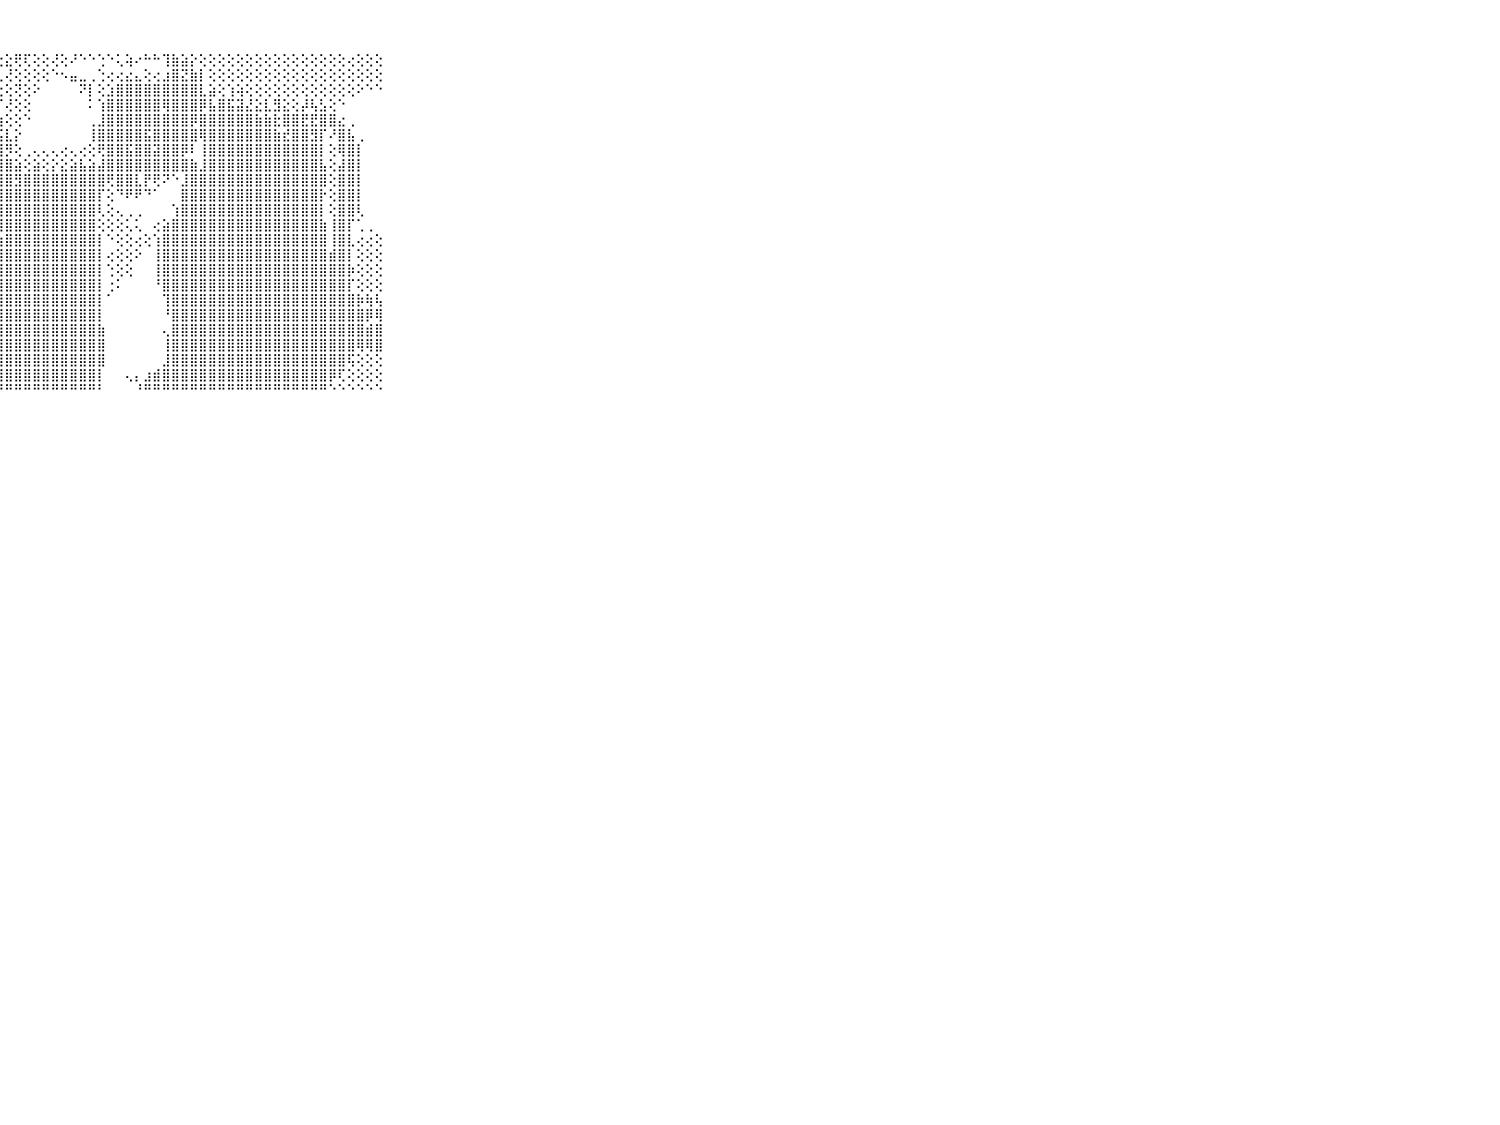

⠀⠀⠀⠀⠀⠀⠀⠀⠀⠀⠀⢱⢗⢕⢜⣕⣕⣱⡕⢕⡜⣏⢵⢼⡕⢕⢕⣕⣕⢟⢏⢕⢕⢜⢕⠜⠑⠑⢑⠑⢅⢵⠔⠓⠓⢹⣷⣵⡕⢕⢕⢕⢕⢕⢕⢕⢕⢕⢕⢕⢕⢕⢕⢕⢕⢔⢕⢕⢕⠀⠀⠀⠀⠀⠀⠀⠀⠀⠀⠀⠀
⠀⠀⠀⠀⠀⠀⠀⠀⠀⠀⠀⢕⡕⢜⣳⢝⢏⢏⢇⢱⣵⣕⣵⢕⡕⢜⢝⢇⢜⢕⢕⢕⢕⠑⠢⣤⣀⢀⢑⢔⢔⣔⣄⢕⢔⣰⣿⣝⣷⡇⢕⢕⢕⢕⢕⢕⢕⢕⢕⢕⢕⢕⢕⢕⢕⢕⢕⢕⢕⠀⠀⠀⠀⠀⠀⠀⠀⠀⠀⠀⠀
⠀⠀⠀⠀⠀⠀⠀⠀⠀⠀⠀⣱⢽⣇⡗⡜⡧⢵⢕⡕⣽⣕⢝⢕⢕⢕⢽⣕⢕⢝⢕⠕⠀⠀⠀⠀⠝⡇⢕⣱⣿⣿⣿⣿⣿⣿⣿⣿⣿⣇⣵⢕⢱⢵⢕⢕⢕⢕⢕⢕⢕⢕⢕⢕⢕⢕⠕⠑⠑⠀⠀⠀⠀⠀⠀⠀⠀⠀⠀⠀⠀
⠀⠀⠀⠀⠀⠀⠀⠀⠀⠀⠀⢸⣏⣝⣕⣕⡗⡷⢱⣷⢗⢵⣕⣷⣿⣿⢹⡏⢜⢕⢕⠀⠀⠀⠀⠀⠀⠅⢱⣿⣿⣿⣿⣿⣿⢿⣿⣿⣿⡿⣧⣿⣯⣽⣜⣕⣇⣻⣕⢕⡼⢧⣣⢕⠑⠀⠀⠀⠀⠀⠀⠀⠀⠀⠀⠀⠀⠀⠀⠀⠀
⠀⠀⠀⠀⠀⠀⠀⠀⠀⠀⠀⢼⣿⢷⣿⣿⣿⡿⣿⣻⣟⣷⢳⢵⣻⣻⢵⢱⢕⢕⠑⠀⠀⠀⠀⠀⠀⢀⣸⣿⣿⣿⣿⣿⣿⣿⣿⣿⡿⣿⣿⣿⣿⣿⣿⣷⣷⣗⣿⣿⣟⣟⣿⣿⣔⢀⠀⠀⠀⠀⠀⠀⠀⠀⠀⠀⠀⠀⠀⠀⠀
⠀⠀⠀⠀⠀⠀⠀⠀⠀⠀⠀⣷⡞⢺⢟⡾⢷⢟⢿⢧⣵⢼⢷⢿⢿⡝⡕⢫⣇⡕⠀⠀⠀⠀⠀⠀⠀⢸⣿⣿⣿⣿⣿⣯⣿⣿⣿⣿⣿⢿⣿⣿⣿⣿⣿⣿⣿⣷⣞⣿⣿⣻⡏⠜⣿⣧⢀⠀⠀⠀⠀⠀⠀⠀⠀⠀⠀⠀⠀⠀⠀
⠀⠀⠀⠀⠀⠀⠀⠀⠀⠀⠀⣝⣽⣽⣽⣿⣿⣟⣟⣗⣱⡗⡗⣗⢗⢗⢾⣿⡻⢕⢀⢄⢄⢄⢔⢄⢔⢕⢟⣿⣿⣯⣿⣿⣽⣿⣿⡿⠇⢸⣿⣿⣿⣿⣿⣿⣿⣿⣿⣿⣿⣿⡇⢕⢿⣿⡇⠀⠀⠀⠀⠀⠀⠀⠀⠀⠀⠀⠀⠀⠀
⠀⠀⠀⠀⠀⠀⠀⠀⠀⠀⠀⣿⣷⣾⣾⣿⣿⣵⣿⣧⣼⣵⣼⡽⣼⣿⣿⣿⣿⣵⢕⣵⢕⡕⣕⣵⣧⣵⣼⣿⣿⣿⣿⣿⣿⣿⣿⣿⣷⣸⣿⣿⣿⣿⣿⣿⣿⣿⣿⣿⣿⣿⣧⢕⣼⣿⡇⠀⠀⠀⠀⠀⠀⠀⠀⠀⠀⠀⠀⠀⠀
⠀⠀⠀⠀⠀⠀⠀⠀⠀⠀⠀⣟⣹⣟⣻⣿⣟⣟⣟⣿⣻⣿⣿⣾⣟⣿⣿⣿⣿⣻⣿⣿⣿⣿⣿⣿⣿⣿⣿⢟⣿⣿⣇⡟⢟⠝⠑⣸⣿⣿⣿⣿⣿⣿⣿⣿⣿⣿⣿⣿⣿⣿⣿⢕⣿⣿⡇⠀⠀⠀⠀⠀⠀⠀⠀⠀⠀⠀⠀⠀⠀
⠀⠀⠀⠀⠀⠀⠀⠀⠀⠀⠀⣮⣷⣵⣽⣿⢧⢼⡧⣽⣧⣿⣿⣿⣿⣿⣿⣿⣿⣿⣿⣿⣿⣿⣿⣿⣿⣿⡏⢕⠙⠟⠟⠙⠁⠀⠀⣿⣿⣿⣿⣿⣿⣿⣿⣿⣿⣿⣿⣿⣿⣿⡗⢕⣿⣿⡇⠀⠀⠀⠀⠀⠀⠀⠀⠀⠀⠀⠀⠀⠀
⠀⠀⠀⠀⠀⠀⠀⠀⠀⠀⠀⣾⣿⣿⣿⣿⣾⣿⣿⣿⣿⣿⣿⣿⣿⣿⣿⣿⣿⣿⣿⣿⣿⣿⣿⣿⣿⣿⢇⢕⢄⢀⢀⠀⠀⠀⢱⣿⣿⣿⣿⣿⣿⣿⣿⣿⣿⣿⣿⣿⣿⣿⡇⢕⣿⣿⢇⠀⠀⠀⠀⠀⠀⠀⠀⠀⠀⠀⠀⠀⠀
⠀⠀⠀⠀⠀⠀⠀⠀⠀⠀⠀⣻⣿⣽⣿⣯⣽⣿⣿⣿⣿⣿⣿⣿⣿⣿⣿⣿⣿⣿⣿⣿⣿⣿⣿⣿⣿⣿⢕⢕⢕⢅⢅⠀⢔⣵⣿⣿⣿⣿⣿⣿⣿⣿⣿⣿⣿⣿⣿⣿⣿⣿⣷⢸⣿⡏⢁⢀⠀⠀⠀⠀⠀⠀⠀⠀⠀⠀⠀⠀⠀
⠀⠀⠀⠀⠀⠀⠀⠀⠀⠀⠀⣿⣿⣿⣿⣿⣿⣿⣿⣽⣿⣿⣿⣿⣿⣿⣿⣷⣿⣿⣿⣿⣿⣿⣿⣿⣿⣿⡇⠑⢕⢕⢔⢕⢱⣿⣿⣿⣿⣿⣿⣿⣿⣿⣿⣿⣿⣿⣿⣿⣿⣿⣿⢸⣿⣇⢔⢔⢕⠀⠀⠀⠀⠀⠀⠀⠀⠀⠀⠀⠀
⠀⠀⠀⠀⠀⠀⠀⠀⠀⠀⠀⣿⣿⣿⣿⣿⣿⣿⣿⣿⣿⣿⣿⣿⣿⣿⣿⣿⣿⣿⣿⣿⣿⣿⣿⣿⣿⣿⡇⢔⢕⢕⠕⠀⢸⣿⣿⣿⣿⣿⣿⣿⣿⣿⣿⣿⣿⣿⣿⣿⣿⣿⣿⣾⣿⡇⢕⢕⢕⠀⠀⠀⠀⠀⠀⠀⠀⠀⠀⠀⠀
⠀⠀⠀⠀⠀⠀⠀⠀⠀⠀⠀⣿⣿⣿⣿⣿⣿⣿⣿⣿⣿⣿⣿⣿⣿⣿⣿⣿⣿⣿⣿⣿⣿⣿⣿⣿⣿⣿⡇⢑⢕⢕⠀⠀⢸⣿⣿⣿⣿⣿⣿⣿⣿⣿⣿⣿⣿⣿⣿⣿⣿⣿⣿⣿⣿⡷⢕⢕⢕⠀⠀⠀⠀⠀⠀⠀⠀⠀⠀⠀⠀
⠀⠀⠀⠀⠀⠀⠀⠀⠀⠀⠀⣿⣿⣿⣿⣿⣿⣿⣿⣿⣿⣿⣿⣿⣿⣿⣿⣿⣿⣿⣿⣿⣿⣿⣿⣿⣿⣿⡇⢐⠅⠀⠀⠀⠘⣿⣿⣿⣿⣿⣿⣿⣿⣿⣿⣿⣿⣿⣿⣿⣿⣿⣿⣿⣿⡏⢕⢕⢕⠀⠀⠀⠀⠀⠀⠀⠀⠀⠀⠀⠀
⠀⠀⠀⠀⠀⠀⠀⠀⠀⠀⠀⣿⣿⣿⣿⣿⣿⣿⣿⣿⣿⣿⣿⣿⣿⣿⣿⣿⣿⣿⣿⣿⣿⣿⣿⣿⣿⣿⡇⠁⠀⠀⠀⠀⠀⢹⣿⣿⣿⣿⣿⣿⣿⣿⣿⣿⣿⣿⣿⣿⣿⣿⣿⣿⣿⣿⡷⢷⢧⠀⠀⠀⠀⠀⠀⠀⠀⠀⠀⠀⠀
⠀⠀⠀⠀⠀⠀⠀⠀⠀⠀⠀⣿⣿⣿⣿⣿⣿⣿⣿⣿⣿⣿⣿⣿⣿⣿⣿⣿⣿⣿⣿⣿⣿⣿⣿⣿⣿⣿⡇⠀⠀⠀⠀⠀⠀⠘⣿⣿⣿⣿⣿⣿⣿⣿⣿⣿⣿⣿⣿⣿⣿⣿⣿⣿⣿⣿⣿⡿⢿⠀⠀⠀⠀⠀⠀⠀⠀⠀⠀⠀⠀
⠀⠀⠀⠀⠀⠀⠀⠀⠀⠀⠀⣿⣿⣿⣿⣿⣿⣿⣿⣿⣿⣿⣿⣿⣿⣿⣿⣿⣿⣿⣿⣿⣿⣿⣿⣿⣿⣿⣷⠀⠀⠀⠀⠀⠀⢄⣿⣿⣿⣿⣿⣿⣿⣿⣿⣿⣿⣿⣿⣿⣿⣿⣿⣿⣿⣿⣿⣾⣿⠀⠀⠀⠀⠀⠀⠀⠀⠀⠀⠀⠀
⠀⠀⠀⠀⠀⠀⠀⠀⠀⠀⠀⣿⣿⣿⣿⣿⣿⣿⣿⣿⣿⣿⣿⣿⣿⣿⣿⣿⣿⣿⣿⣿⣿⣿⣿⣿⣿⣿⣿⠀⠀⠀⠀⠀⠀⢸⣿⣿⣿⣿⣿⣿⣿⣿⣿⣿⣿⣿⣿⣿⣿⣿⣿⣿⣿⣿⢿⢿⣿⠀⠀⠀⠀⠀⠀⠀⠀⠀⠀⠀⠀
⠀⠀⠀⠀⠀⠀⠀⠀⠀⠀⠀⣿⣿⣿⣿⣿⣿⣿⣿⣿⣿⣿⣿⣿⣿⣿⣿⣿⣿⣿⣿⣿⣿⣿⣿⣿⣿⣿⣿⠀⠀⠀⠀⠀⠀⣸⣿⣿⣿⣿⣿⣿⣿⣿⣿⣿⣿⣿⣿⣿⣿⣿⣿⣿⣿⢯⢕⢕⢕⠀⠀⠀⠀⠀⠀⠀⠀⠀⠀⠀⠀
⠀⠀⠀⠀⠀⠀⠀⠀⠀⠀⠀⣿⣿⣿⣿⣿⣿⣿⣿⣿⣿⣿⣿⣿⣿⣿⣿⣿⣿⣿⣿⣿⣿⣿⣿⣿⣿⣿⡇⠀⠀⢄⡄⣰⣾⣿⣿⣿⣿⣿⣿⣿⣿⣿⣿⣿⣿⣿⣿⣿⣿⣿⣿⡿⢏⢕⢕⢕⢕⠀⠀⠀⠀⠀⠀⠀⠀⠀⠀⠀⠀
⠀⠀⠀⠀⠀⠀⠀⠀⠀⠀⠀⠛⠛⠛⠛⠛⠛⠛⠛⠛⠛⠛⠛⠛⠛⠛⠛⠛⠛⠛⠛⠛⠛⠛⠛⠛⠛⠛⠃⠀⠀⠀⠘⠛⠛⠛⠛⠛⠛⠛⠛⠛⠛⠛⠛⠛⠛⠛⠛⠛⠛⠛⠛⠑⠑⠑⠑⠑⠑⠀⠀⠀⠀⠀⠀⠀⠀⠀⠀⠀⠀